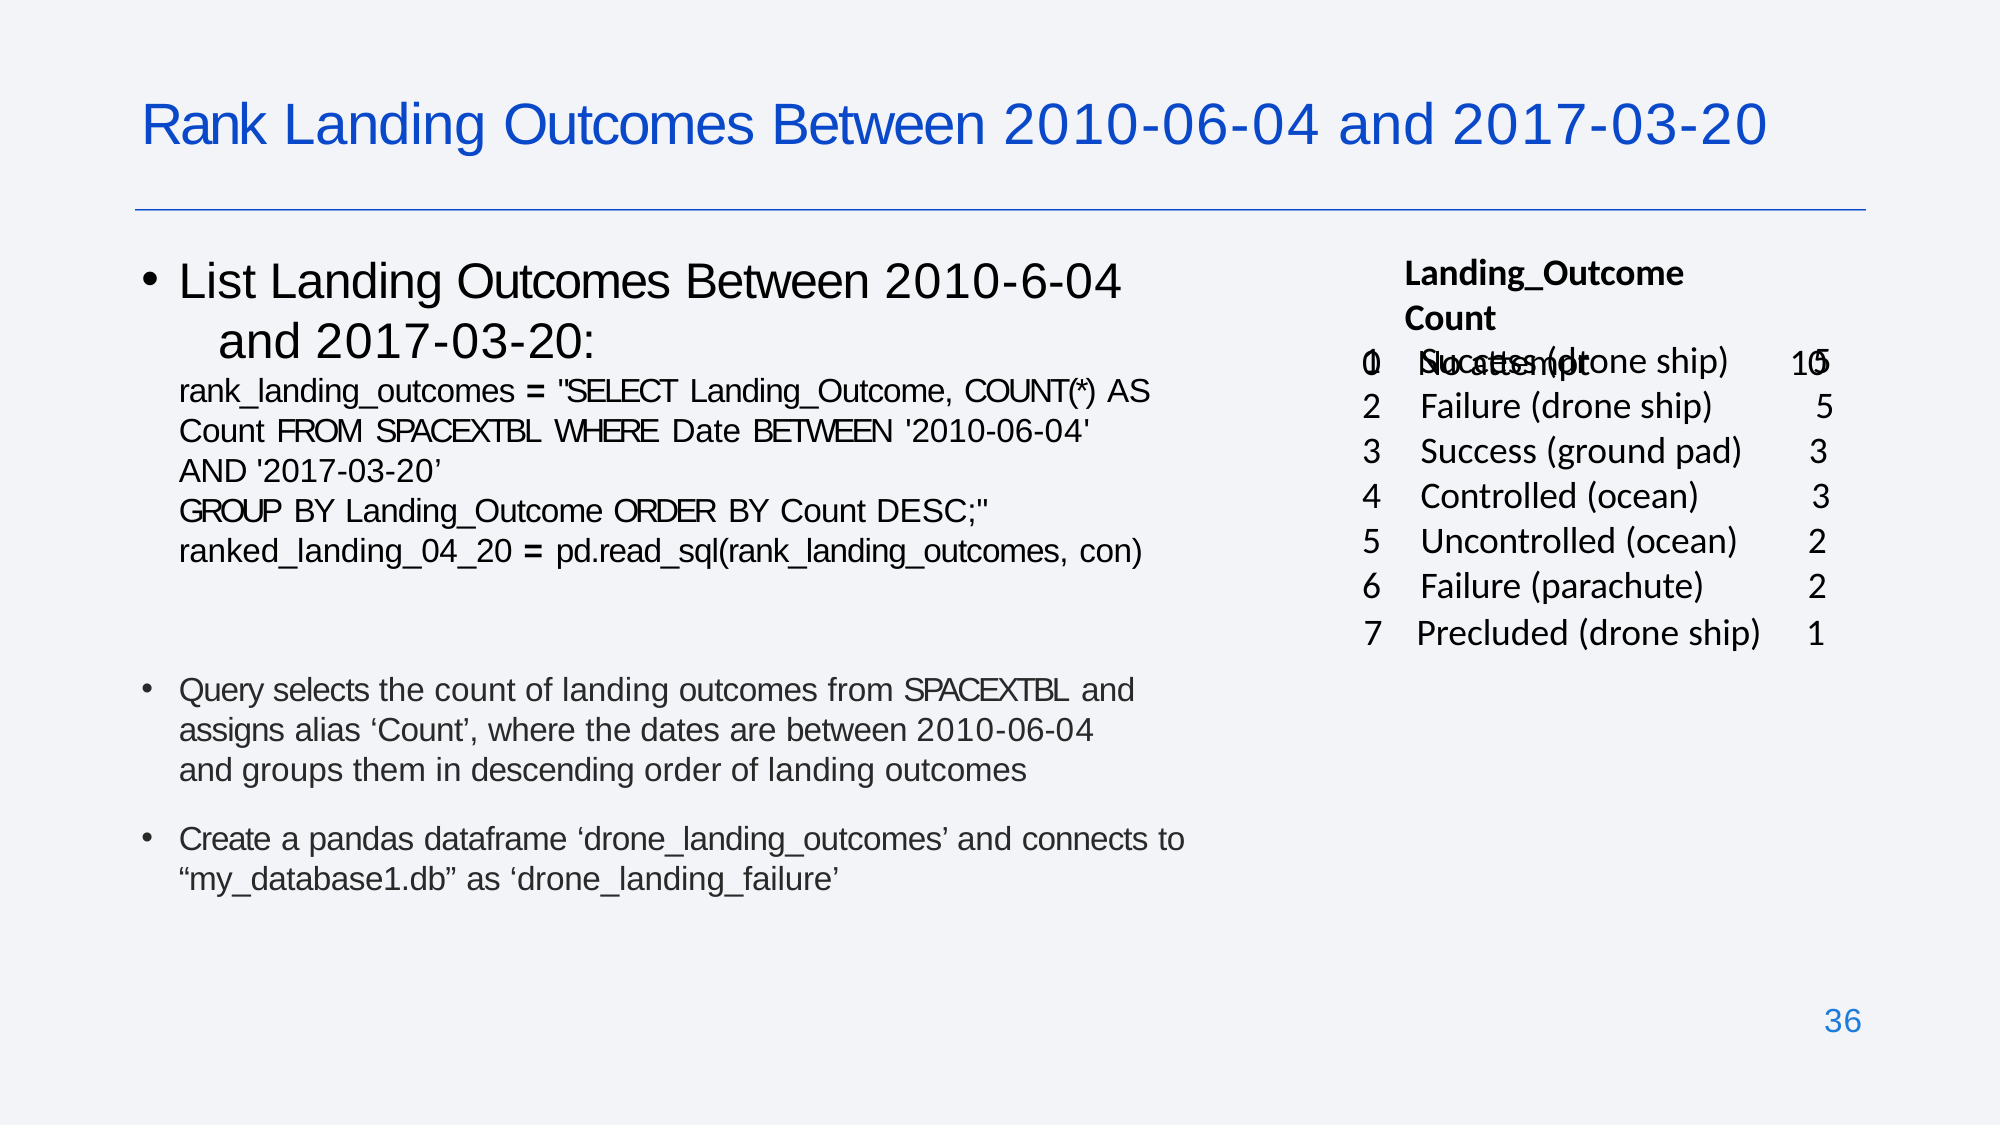

# Rank Landing Outcomes Between 2010-06-04 and 2017-03-20
Landing_Outcome	Count
0	No attempt	10
List Landing Outcomes Between 2010-6-04 	and 2017-03-20:
rank_landing_outcomes = "SELECT Landing_Outcome, COUNT(*) AS Count FROM SPACEXTBL WHERE Date BETWEEN '2010-06-04' AND '2017-03-20’
GROUP BY Landing_Outcome ORDER BY Count DESC;" ranked_landing_04_20 = pd.read_sql(rank_landing_outcomes, con)
| 1 Success (drone ship) | 5 |
| --- | --- |
| 2 Failure (drone ship) | 5 |
| 3 Success (ground pad) | 3 |
| 4 Controlled (ocean) | 3 |
| 5 Uncontrolled (ocean) | 2 |
| 6 Failure (parachute) | 2 |
7	Precluded (drone ship)	1
Query selects the count of landing outcomes from SPACEXTBL and assigns alias ‘Count’, where the dates are between 2010-06-04 and groups them in descending order of landing outcomes
Create a pandas dataframe ‘drone_landing_outcomes’ and connects to “my_database1.db” as ‘drone_landing_failure’
36